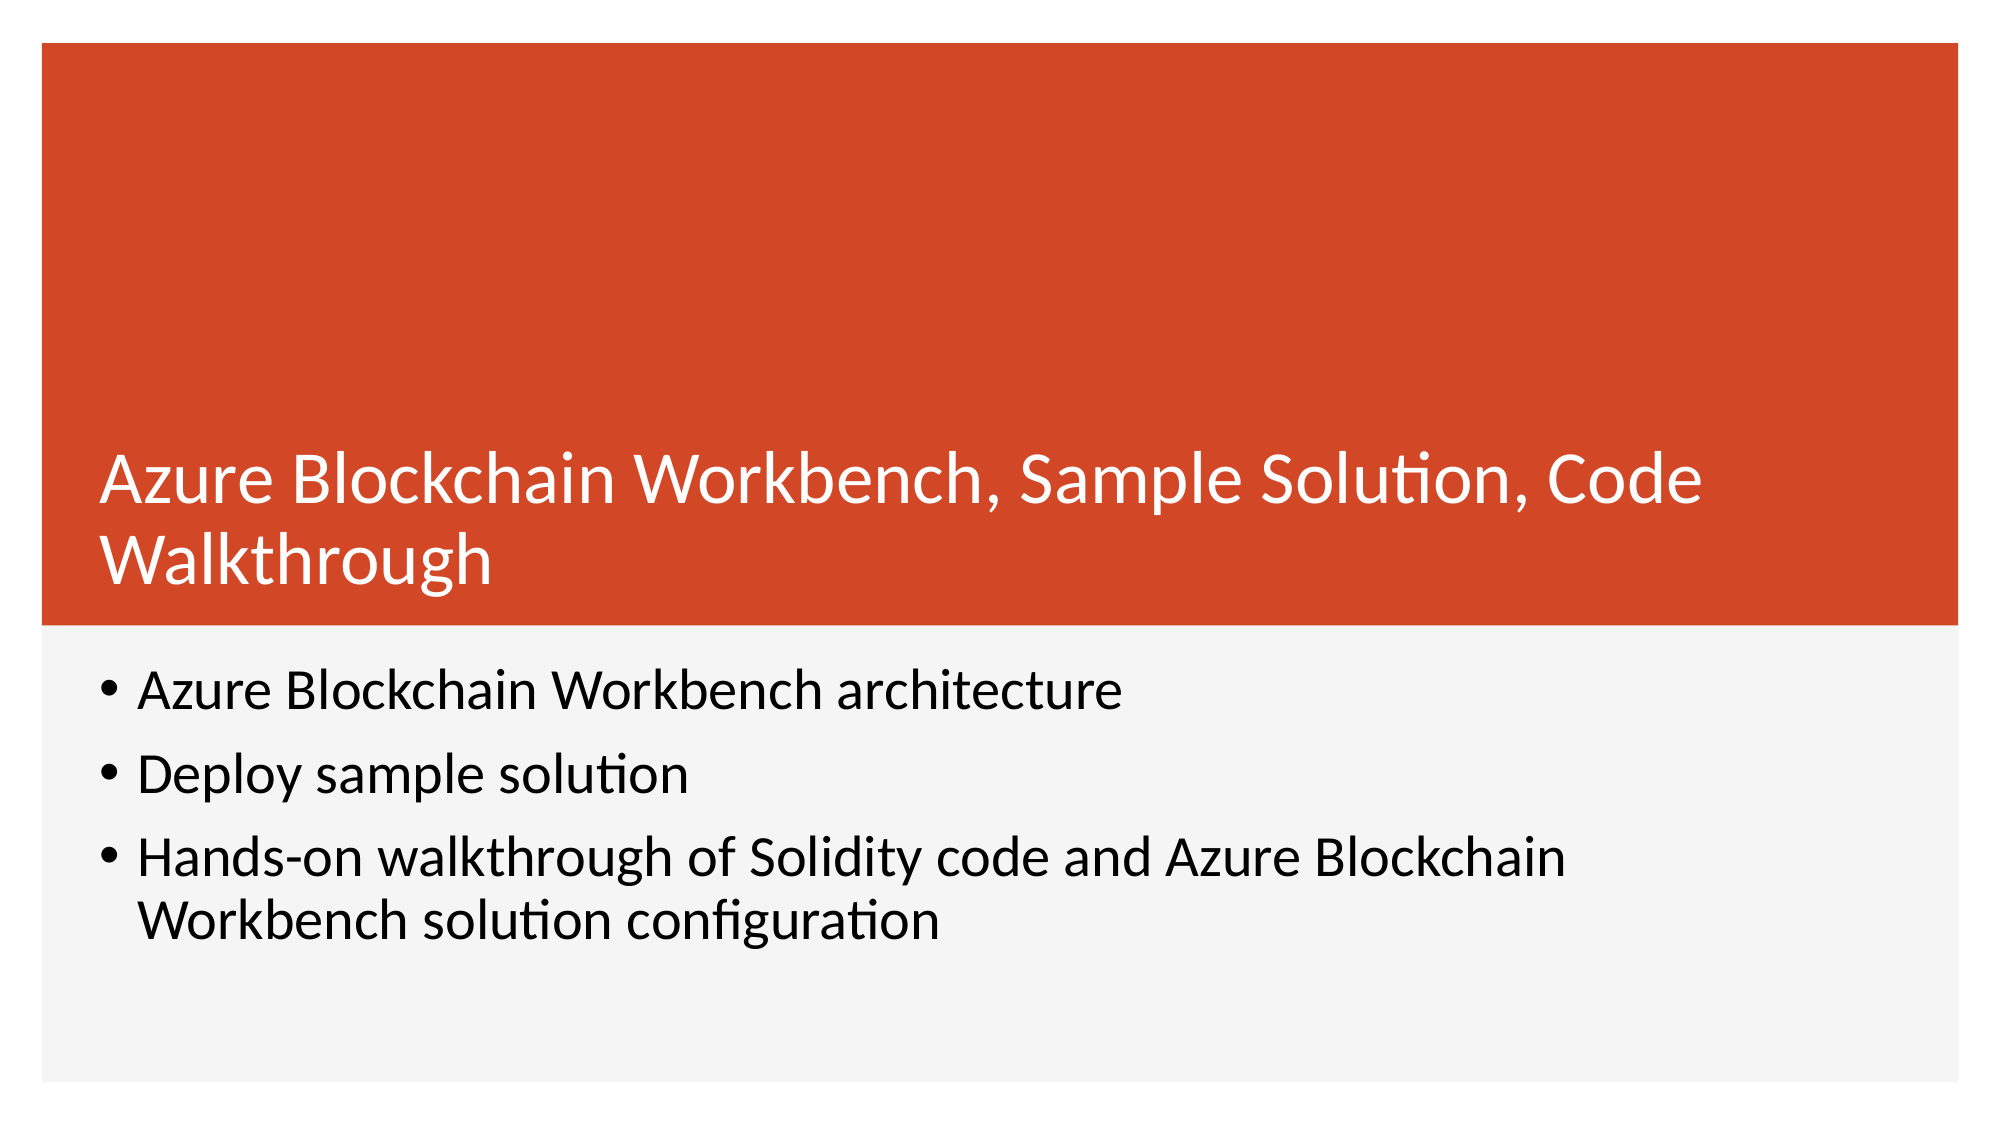

Azure Blockchain Workbench, Sample Solution, Code Walkthrough
Azure Blockchain Workbench architecture
Deploy sample solution
Hands-on walkthrough of Solidity code and Azure Blockchain Workbench solution configuration